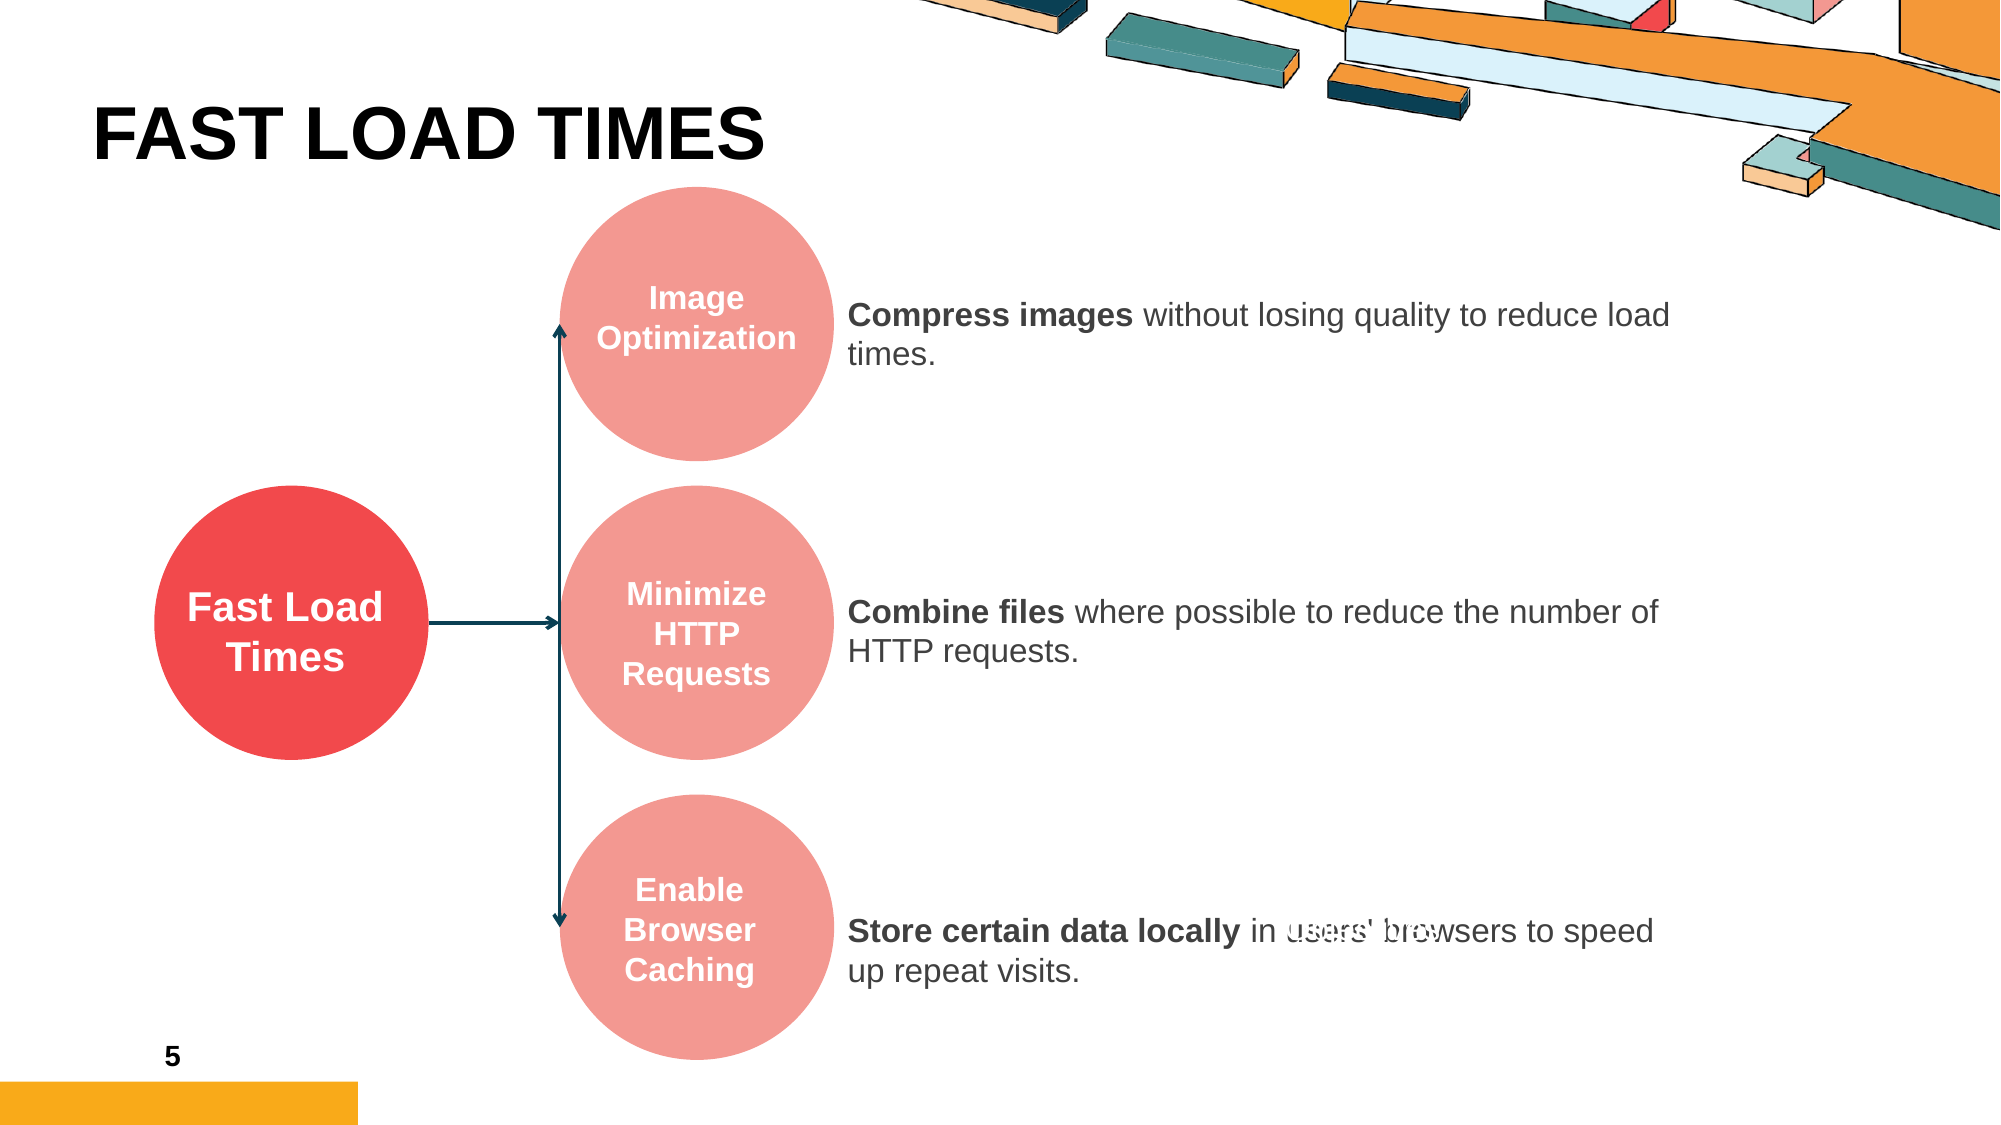

Fast load times

Image Optimization
Compress images without losing quality to reduce load times.
Tasks

Management Objectives
Minimize HTTP Requests
Fast Load Times
Combine files where possible to reduce the number of HTTP requests.
Project Objectives
Schedules

Customer Objectives
Enable Browser Caching
Store certain data locally in users' browsers to speed up repeat visits.
5